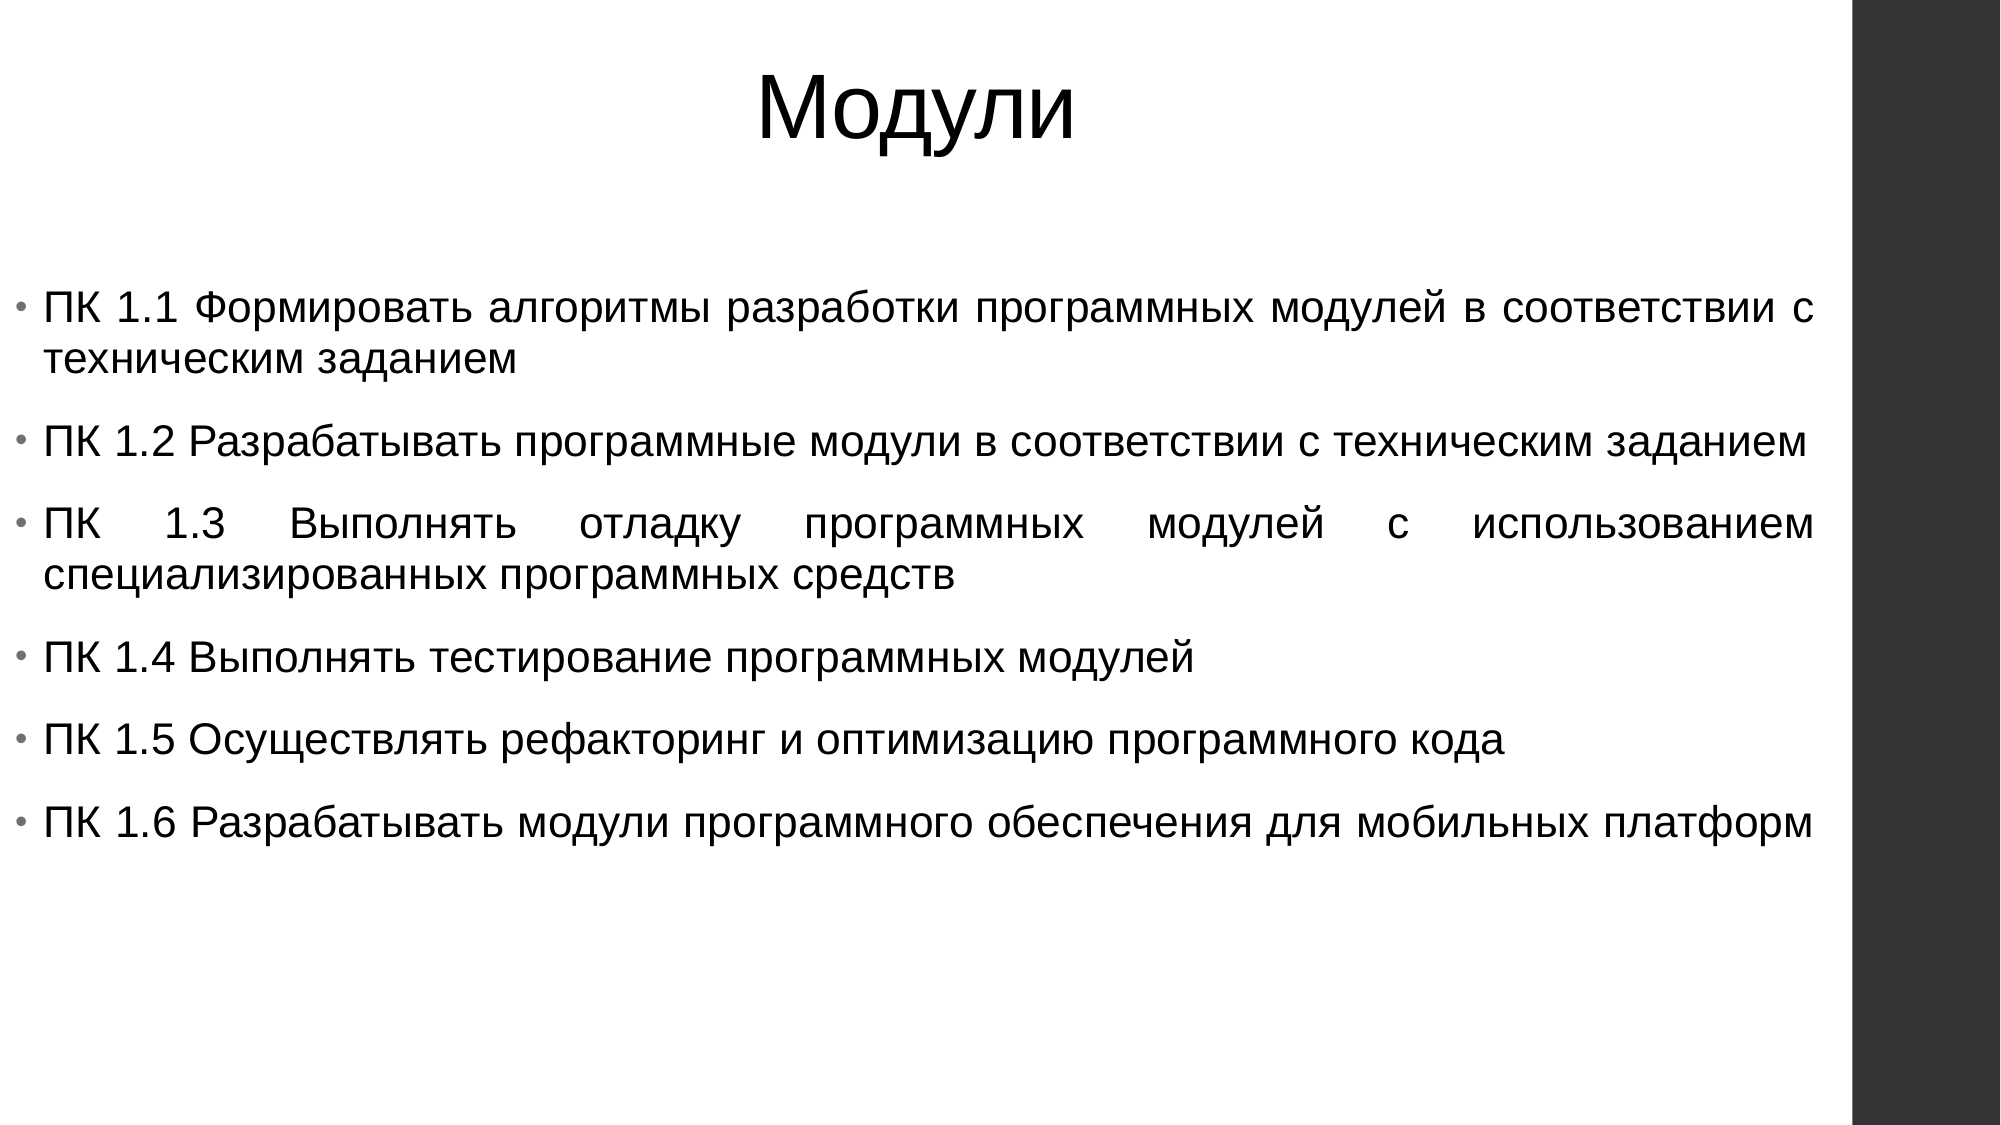

# Модули
ПК 1.1 Формировать алгоритмы разработки программных модулей в соответствии с техническим заданием
ПК 1.2 Разрабатывать программные модули в соответствии с техническим заданием
ПК 1.3 Выполнять отладку программных модулей с использованием специализированных программных средств
ПК 1.4 Выполнять тестирование программных модулей
ПК 1.5 Осуществлять рефакторинг и оптимизацию программного кода
ПК 1.6 Разрабатывать модули программного обеспечения для мобильных платформ